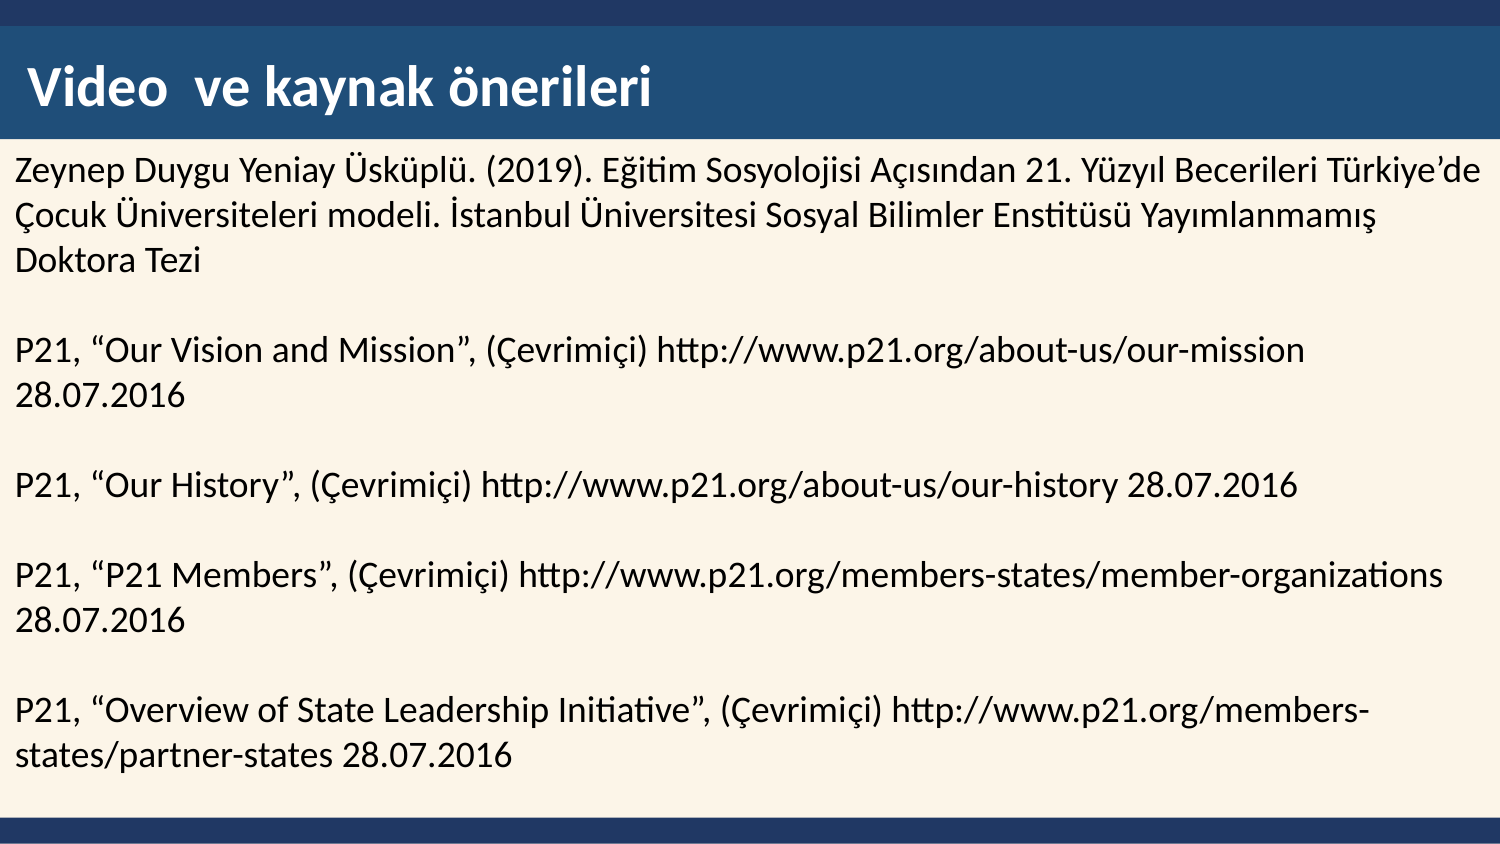

Video  ve kaynak önerileri
Zeynep Duygu Yeniay Üsküplü. (2019). Eğitim Sosyolojisi Açısından 21. Yüzyıl Becerileri Türkiye’de Çocuk Üniversiteleri modeli. İstanbul Üniversitesi Sosyal Bilimler Enstitüsü Yayımlanmamış Doktora Tezi

P21, “Our Vision and Mission”, (Çevrimiçi) http://www.p21.org/about-us/our-mission 28.07.2016
P21, “Our History”, (Çevrimiçi) http://www.p21.org/about-us/our-history 28.07.2016

P21, “P21 Members”, (Çevrimiçi) http://www.p21.org/members-states/member-organizations 28.07.2016
P21, “Overview of State Leadership Initiative”, (Çevrimiçi) http://www.p21.org/members-states/partner-states 28.07.2016